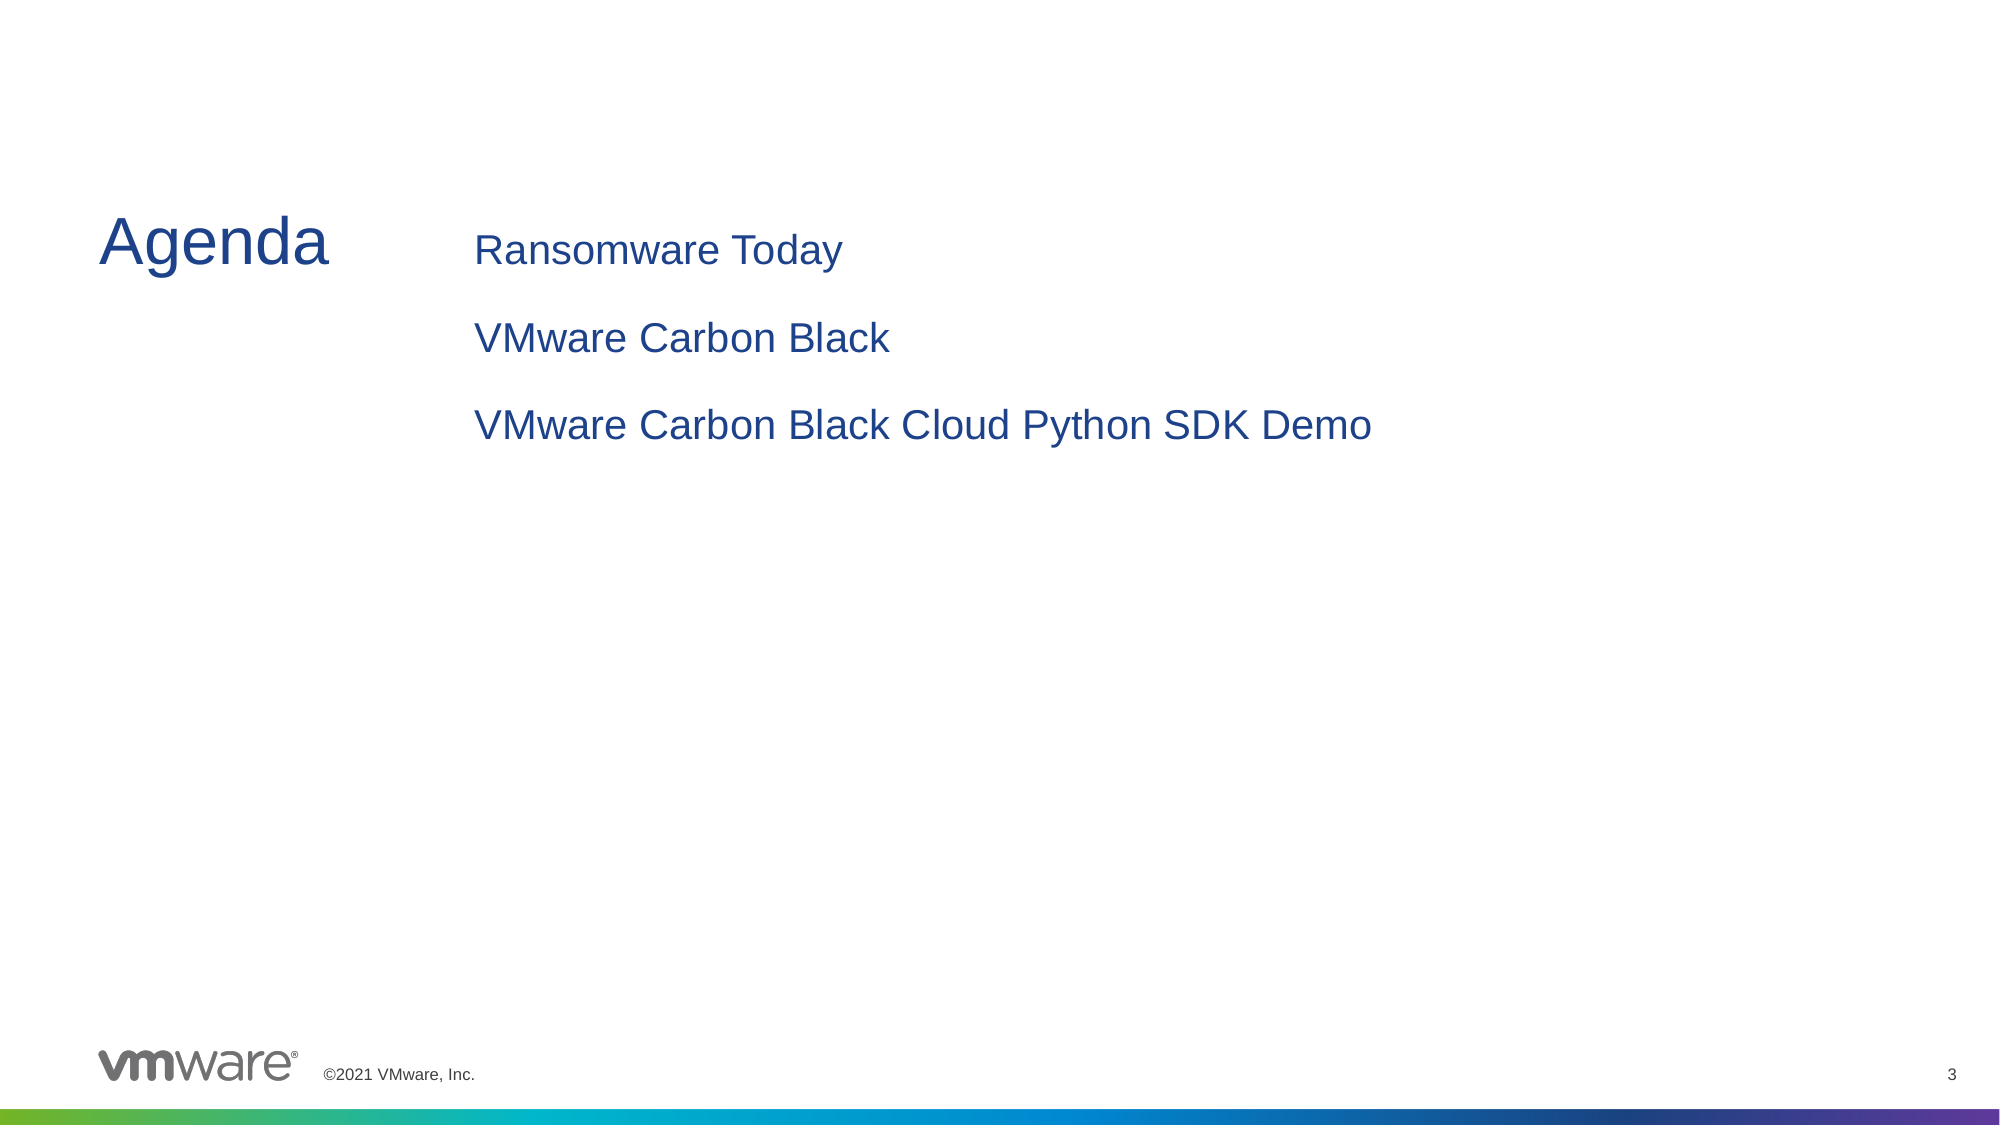

# Agenda
Ransomware Today
VMware Carbon Black
VMware Carbon Black Cloud Python SDK Demo